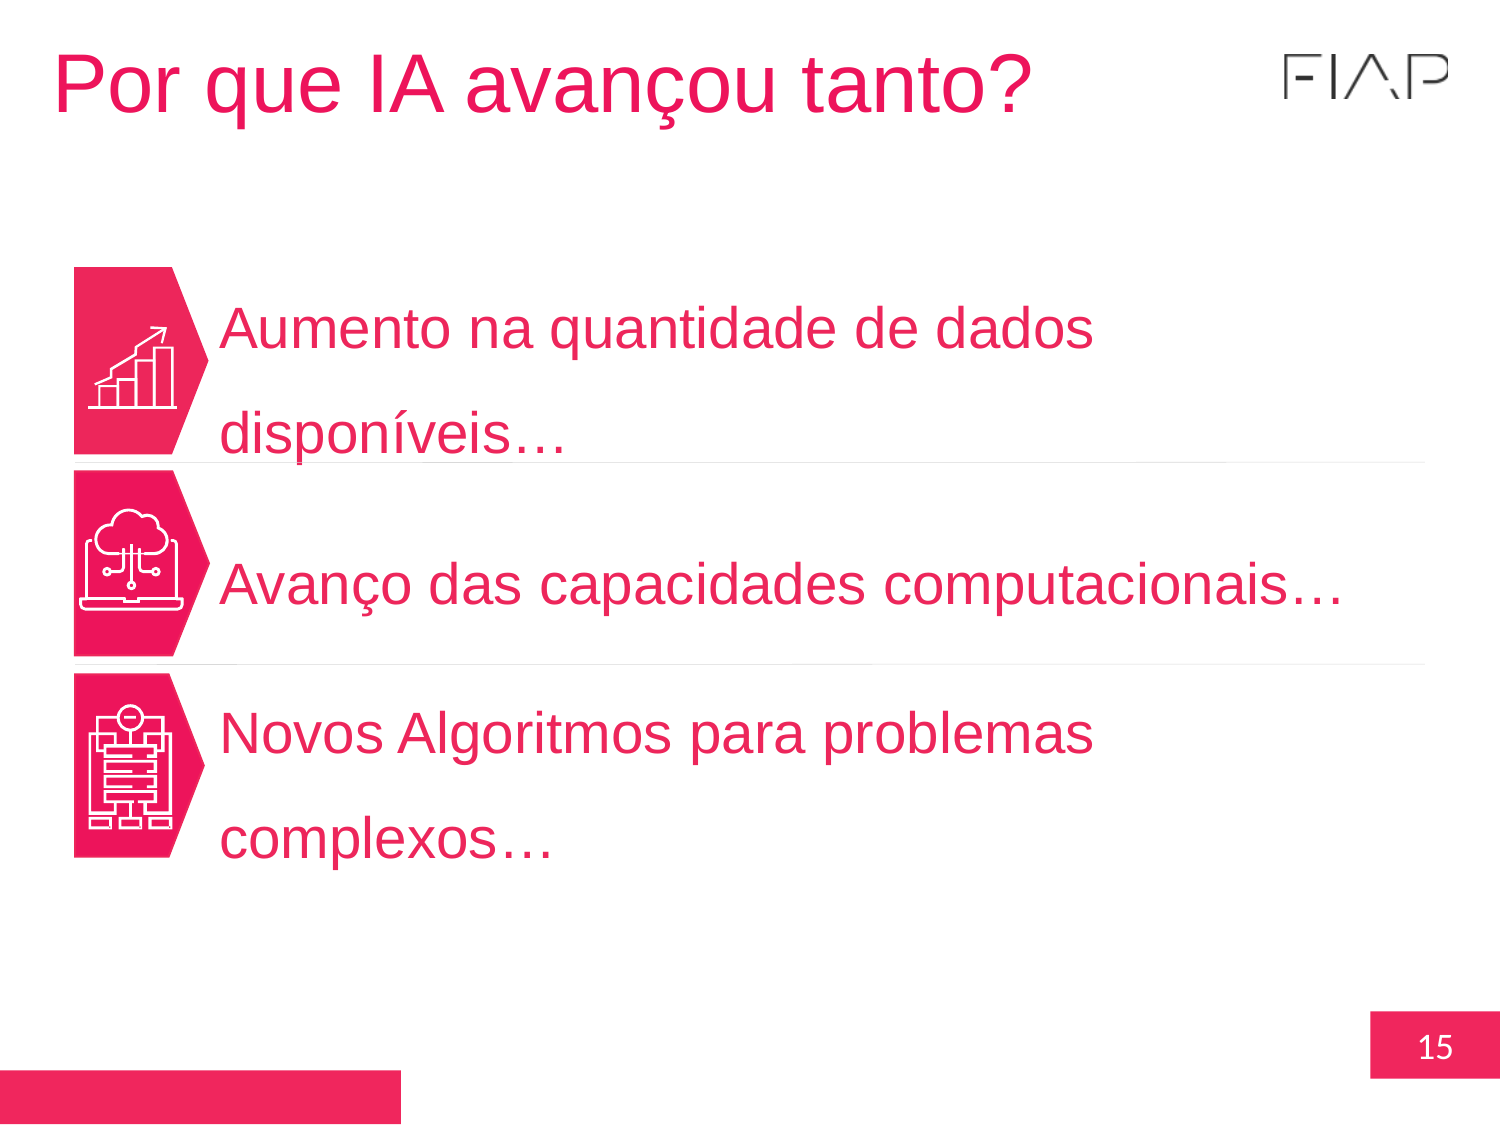

Por que IA avançou tanto?

Aumento na quantidade de dados disponíveis…

Avanço das capacidades computacionais…
Novos Algoritmos para problemas complexos…